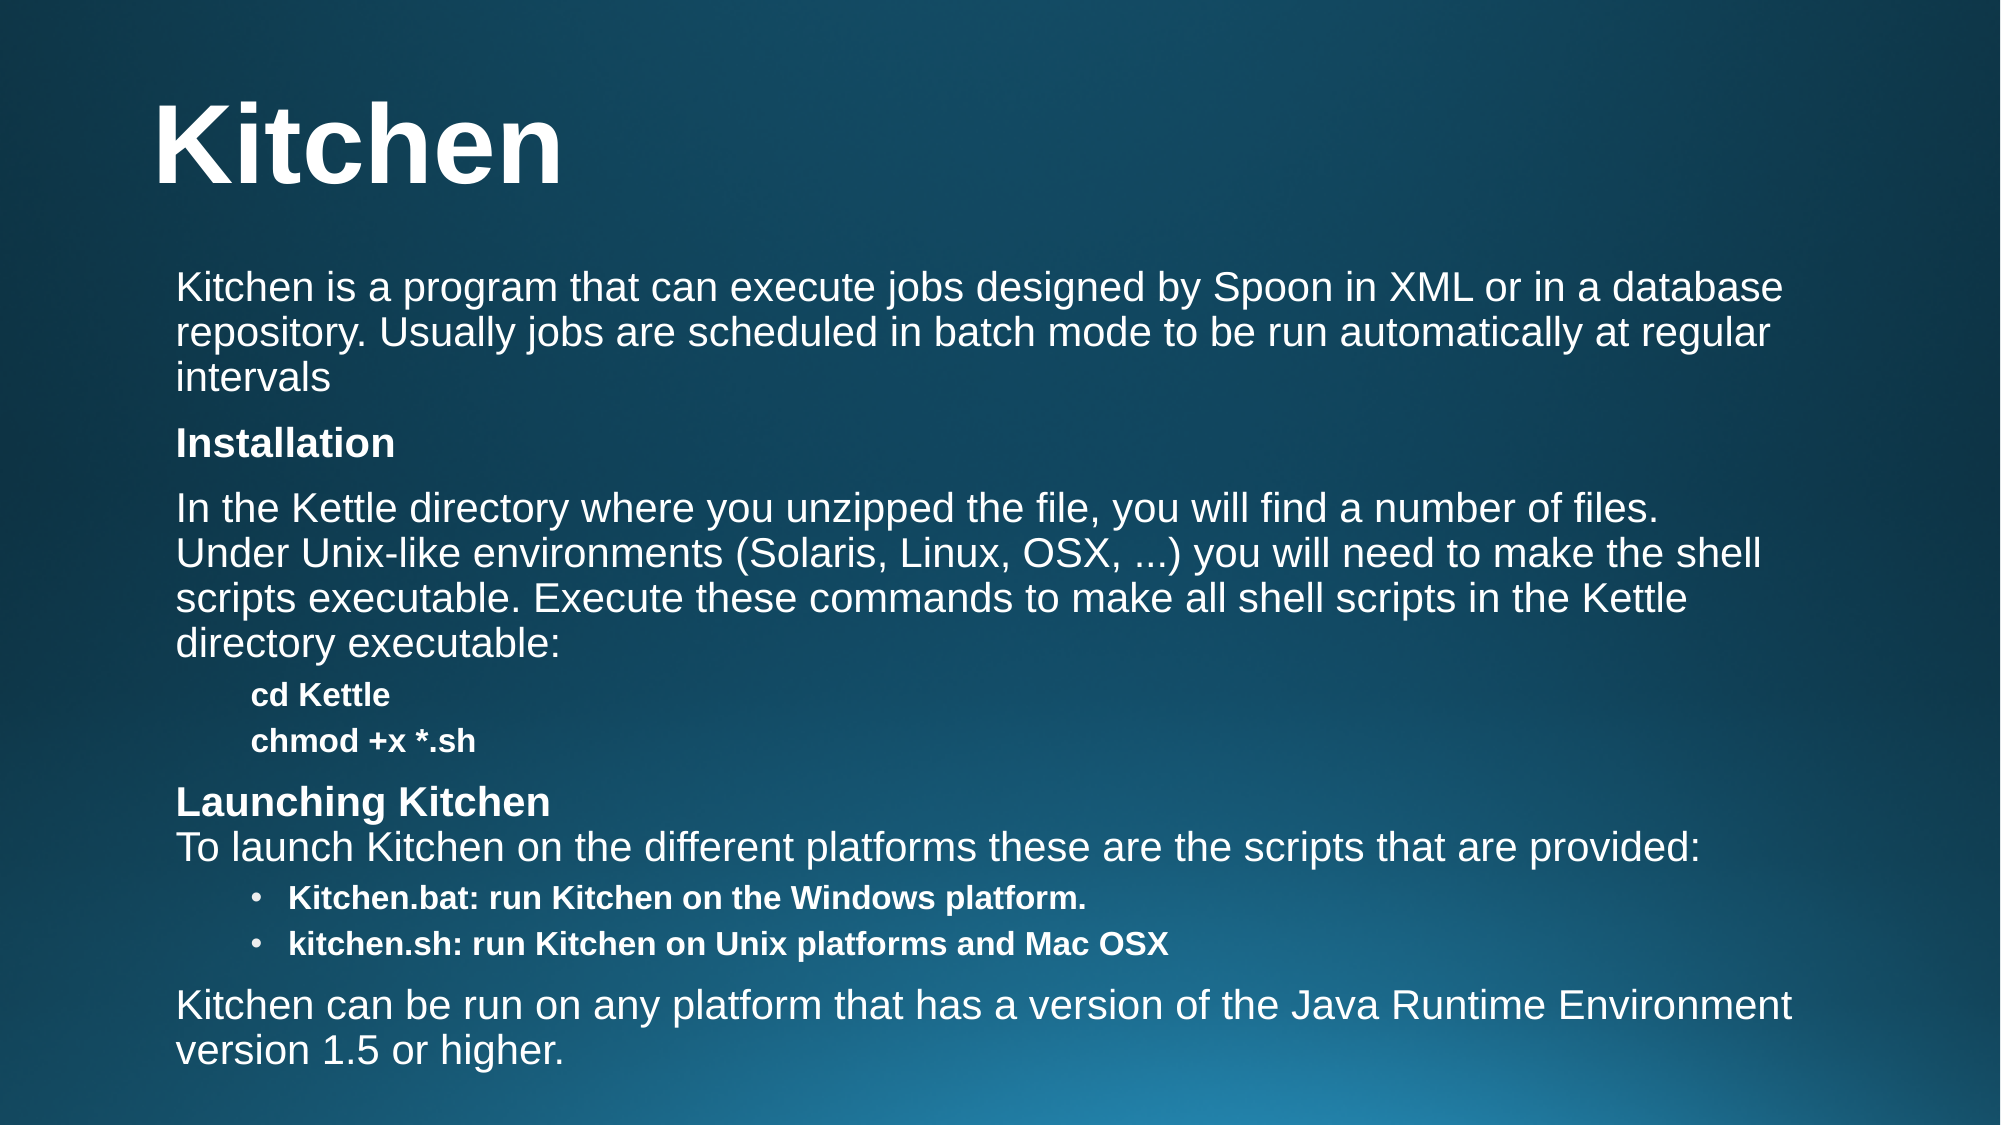

# Kitchen
Kitchen is a program that can execute jobs designed by Spoon in XML or in a database repository. Usually jobs are scheduled in batch mode to be run automatically at regular intervals
Installation
In the Kettle directory where you unzipped the file, you will find a number of files.
Under Unix-like environments (Solaris, Linux, OSX, ...) you will need to make the shell scripts executable. Execute these commands to make all shell scripts in the Kettle directory executable:
cd Kettle
chmod +x *.sh
Launching Kitchen
To launch Kitchen on the different platforms these are the scripts that are provided:
Kitchen.bat: run Kitchen on the Windows platform.
kitchen.sh: run Kitchen on Unix platforms and Mac OSX
Kitchen can be run on any platform that has a version of the Java Runtime Environment version 1.5 or higher.